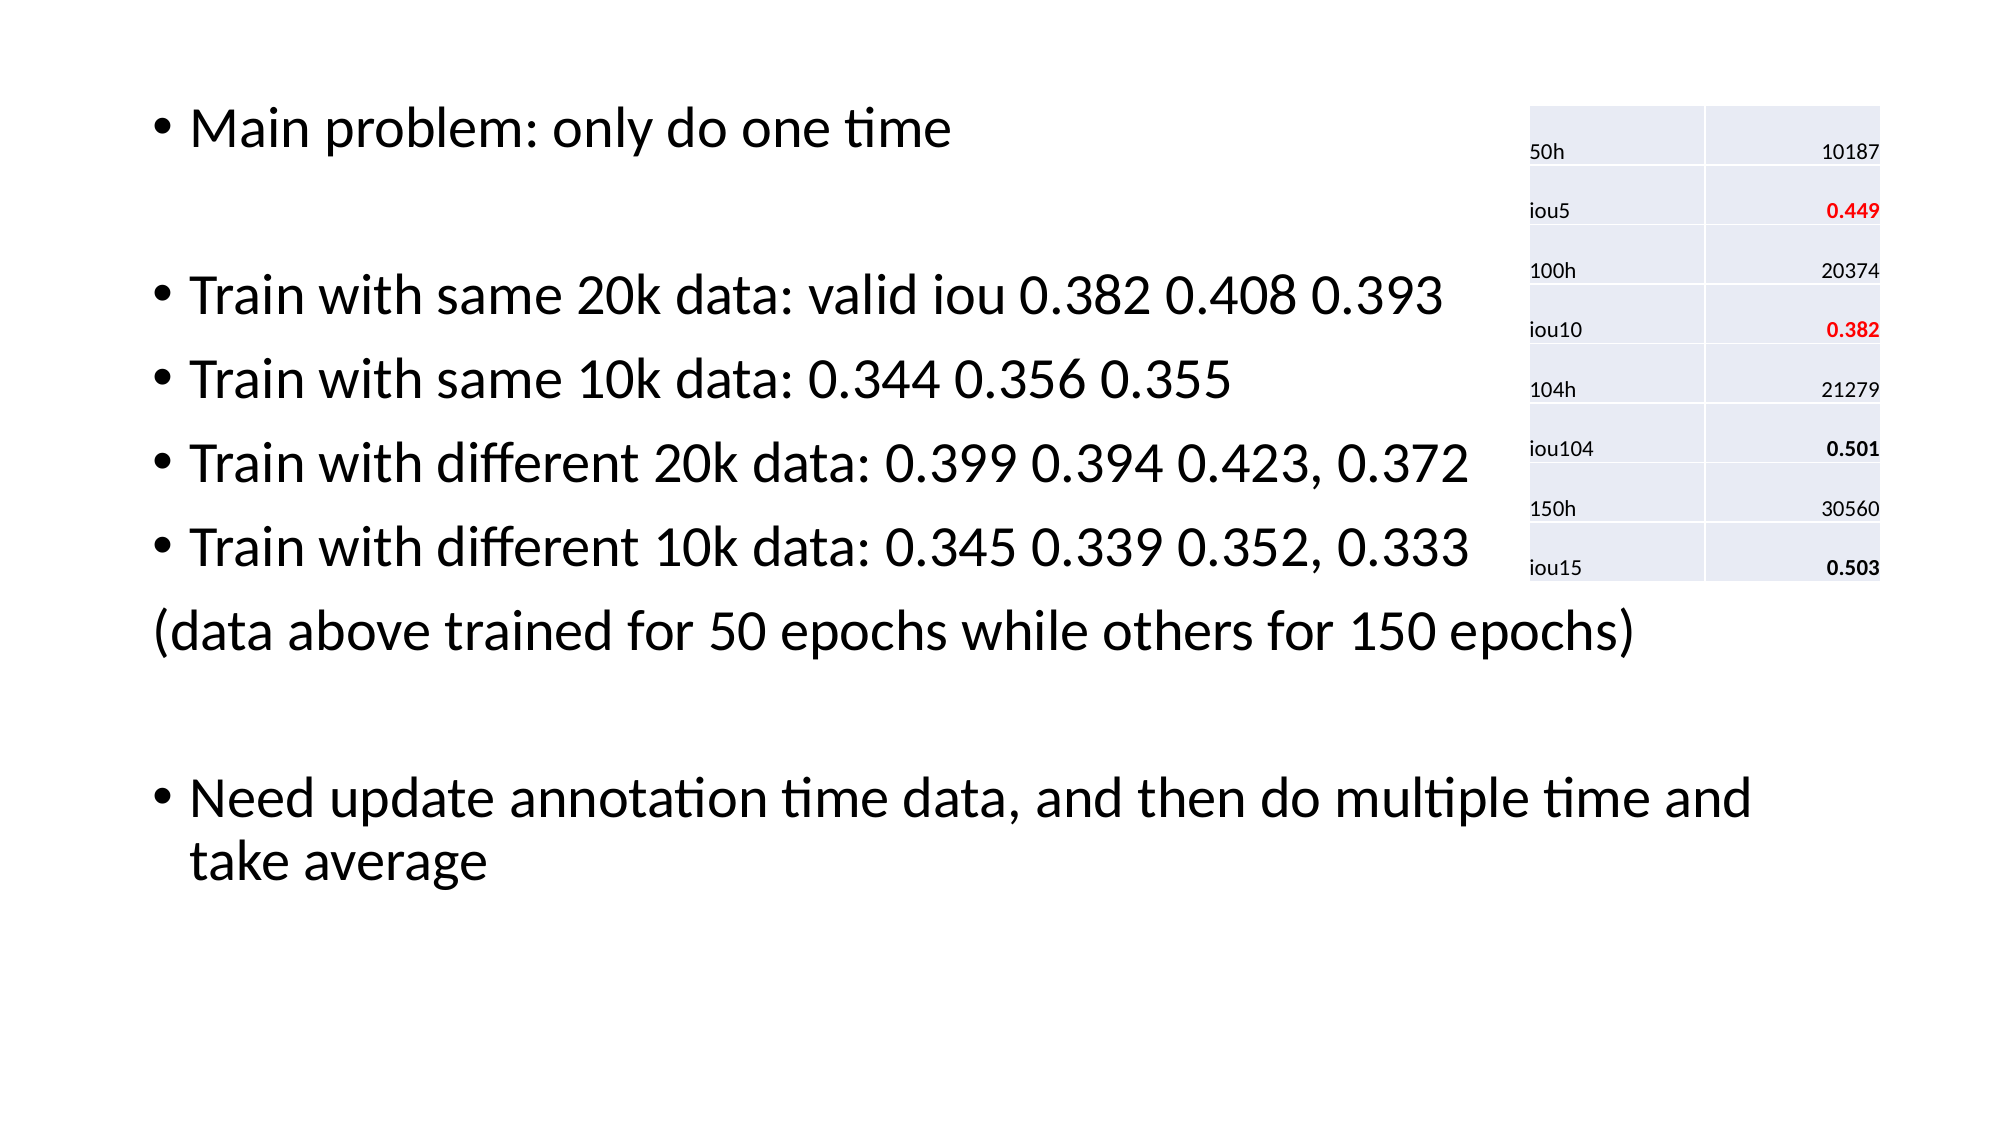

Main problem: only do one time

Train with same 20k data: valid iou 0.382 0.408 0.393
Train with same 10k data: 0.344 0.356 0.355
Train with different 20k data: 0.399 0.394 0.423, 0.372
Train with different 10k data: 0.345 0.339 0.352, 0.333
(data above trained for 50 epochs while others for 150 epochs)

Need update annotation time data, and then do multiple time and take average

| 50h | 10187 |
| --- | --- |
| iou5 | 0.449 |
| 100h | 20374 |
| iou10 | 0.382 |
| 104h | 21279 |
| iou104 | 0.501 |
| 150h | 30560 |
| iou15 | 0.503 |